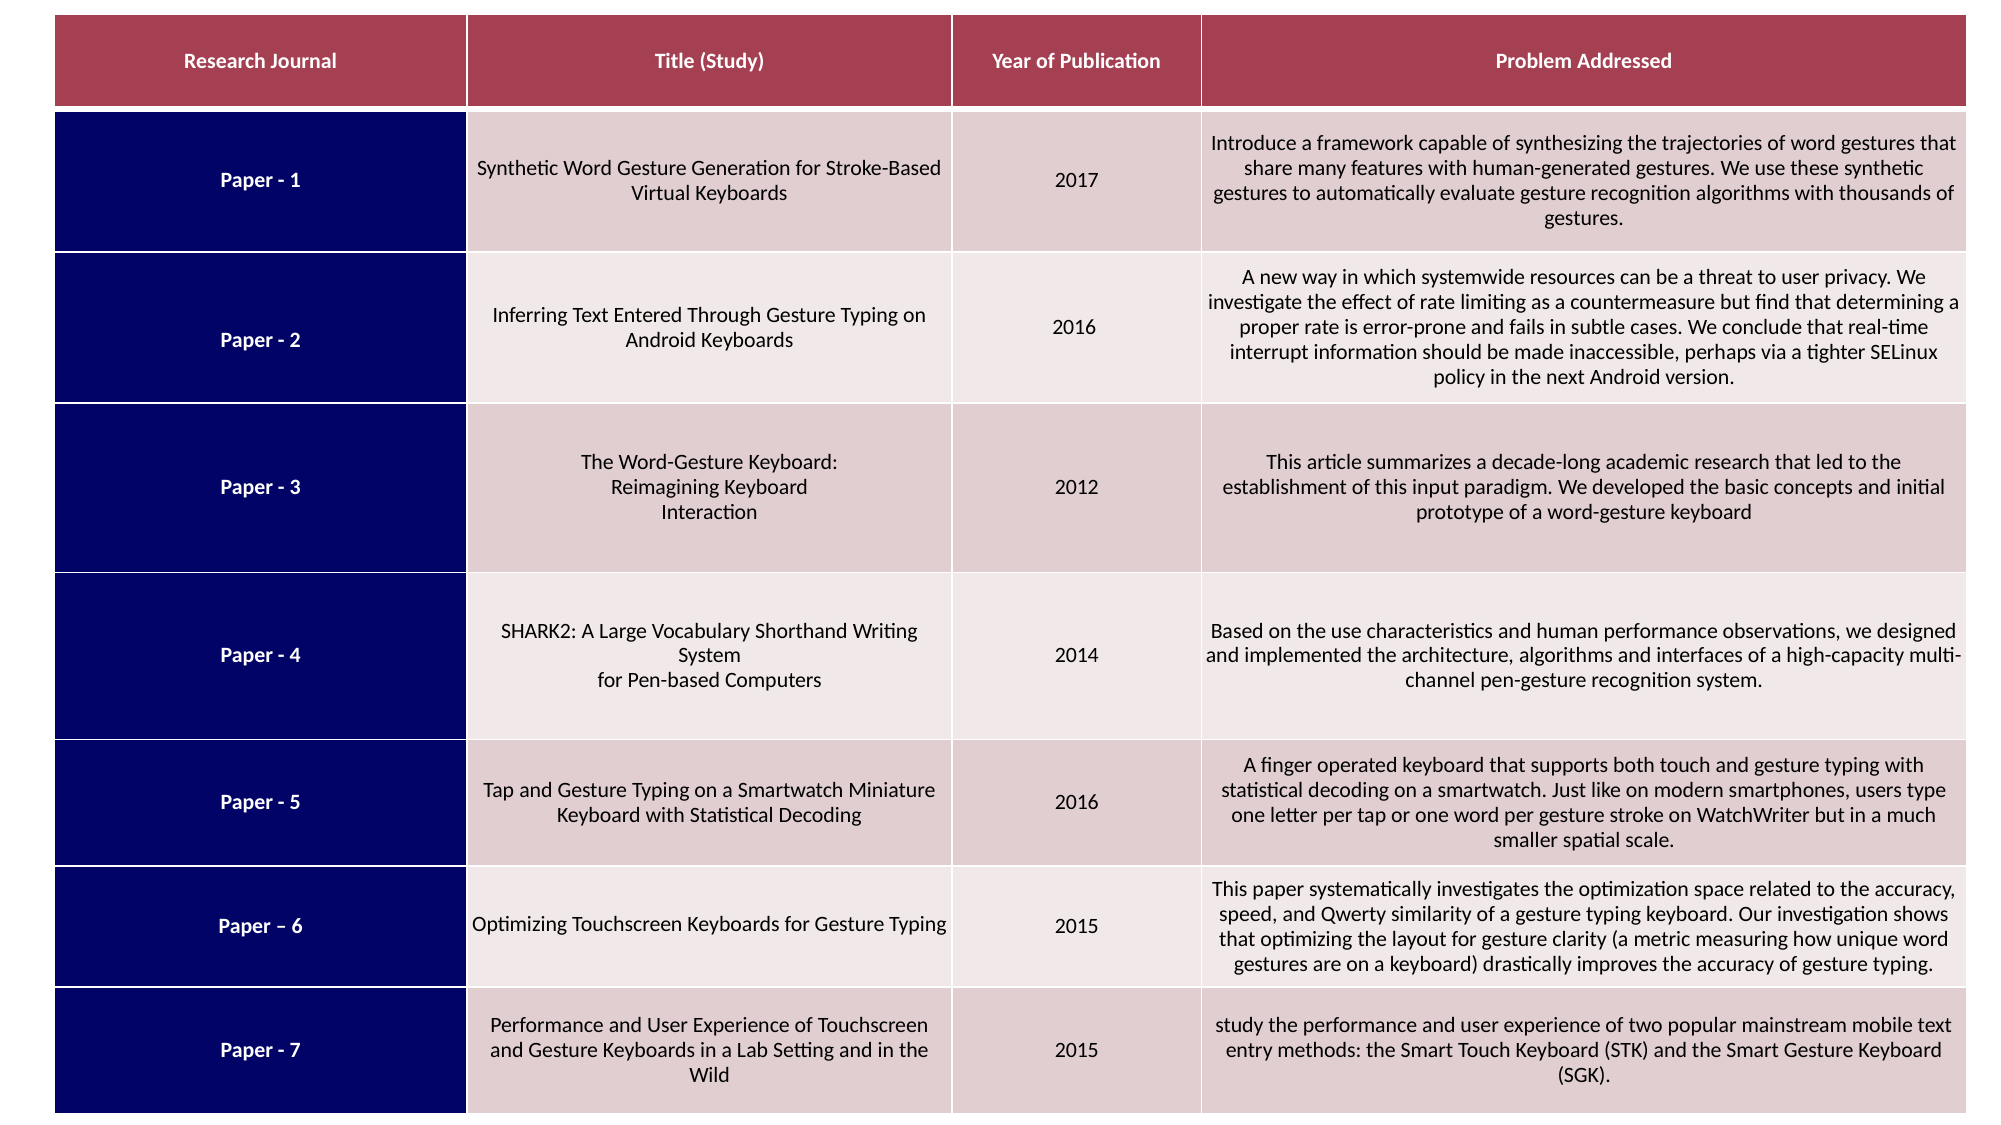

| Research Journal | Title (Study) | Year of Publication | Problem Addressed |
| --- | --- | --- | --- |
| Paper - 1 | Synthetic Word Gesture Generation for Stroke-Based Virtual Keyboards | 2017 | Introduce a framework capable of synthesizing the trajectories of word gestures that share many features with human-generated gestures. We use these synthetic gestures to automatically evaluate gesture recognition algorithms with thousands of gestures. |
| Paper - 2 | Inferring Text Entered Through Gesture Typing on Android Keyboards | 2016 | A new way in which systemwide resources can be a threat to user privacy. We investigate the effect of rate limiting as a countermeasure but find that determining a proper rate is error-prone and fails in subtle cases. We conclude that real-time interrupt information should be made inaccessible, perhaps via a tighter SELinux policy in the next Android version. |
| Paper - 3 | The Word-Gesture Keyboard: Reimagining Keyboard Interaction | 2012 | This article summarizes a decade-long academic research that led to the establishment of this input paradigm. We developed the basic concepts and initial prototype of a word-gesture keyboard |
| Paper - 4 | SHARK2: A Large Vocabulary Shorthand Writing System for Pen-based Computers | 2014 | Based on the use characteristics and human performance observations, we designed and implemented the architecture, algorithms and interfaces of a high-capacity multi-channel pen-gesture recognition system. |
| Paper - 5 | Tap and Gesture Typing on a Smartwatch Miniature Keyboard with Statistical Decoding | 2016 | A finger operated keyboard that supports both touch and gesture typing with statistical decoding on a smartwatch. Just like on modern smartphones, users type one letter per tap or one word per gesture stroke on WatchWriter but in a much smaller spatial scale. |
| Paper – 6 | Optimizing Touchscreen Keyboards for Gesture Typing | 2015 | This paper systematically investigates the optimization space related to the accuracy, speed, and Qwerty similarity of a gesture typing keyboard. Our investigation shows that optimizing the layout for gesture clarity (a metric measuring how unique word gestures are on a keyboard) drastically improves the accuracy of gesture typing. |
| Paper - 7 | Performance and User Experience of Touchscreen and Gesture Keyboards in a Lab Setting and in the Wild | 2015 | study the performance and user experience of two popular mainstream mobile text entry methods: the Smart Touch Keyboard (STK) and the Smart Gesture Keyboard (SGK). |
14